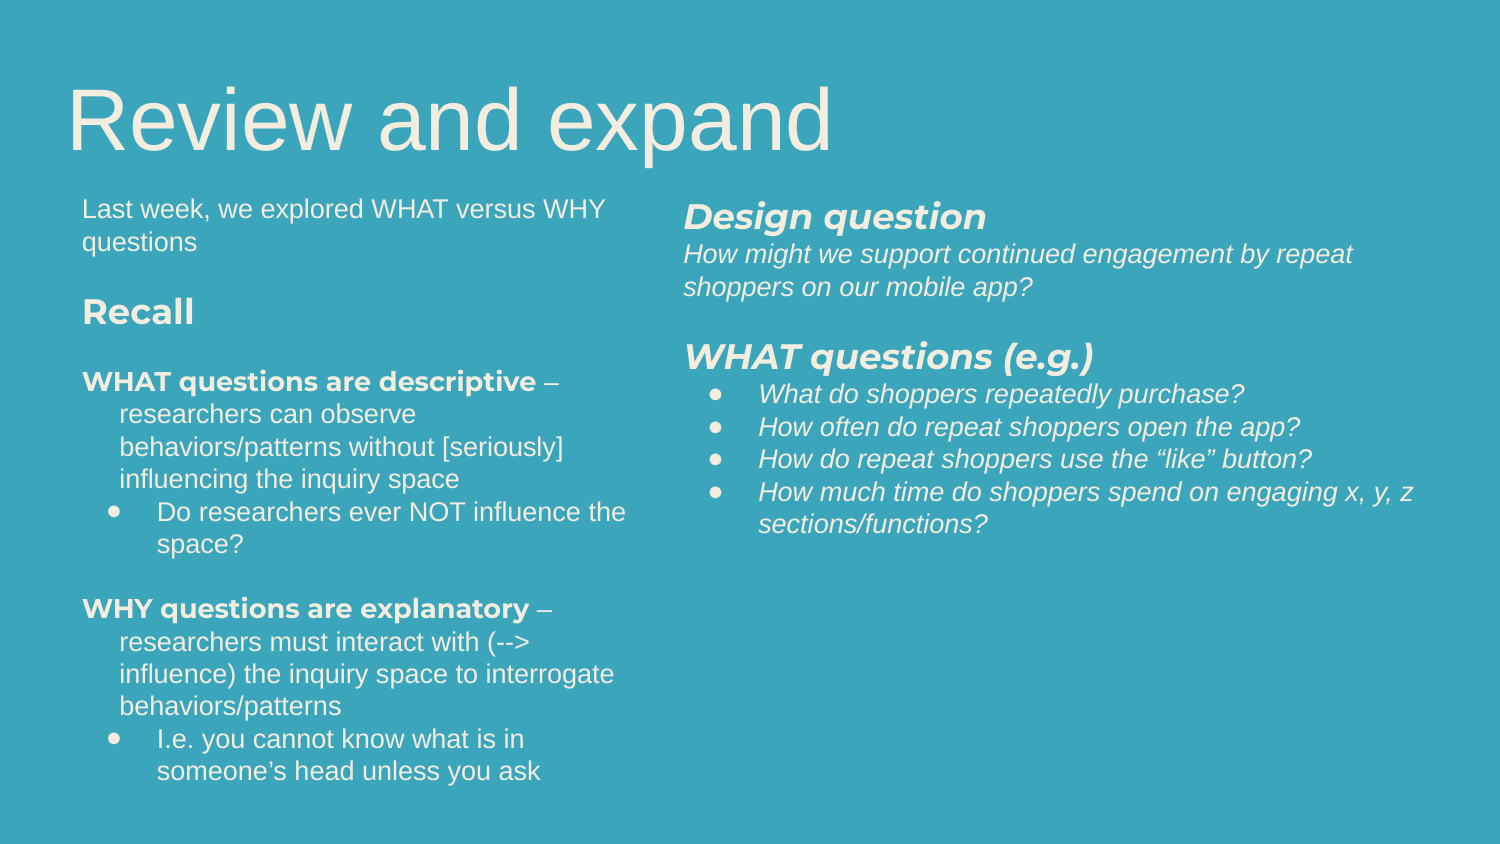

# Review and expand
Last week, we explored WHAT versus WHY questions

Recall

WHAT questions are descriptive – researchers can observe behaviors/patterns without [seriously] influencing the inquiry space
Do researchers ever NOT influence the space?

WHY questions are explanatory – researchers must interact with (--> influence) the inquiry space to interrogate behaviors/patterns
I.e. you cannot know what is in someone’s head unless you ask
Design question
How might we support continued engagement by repeat shoppers on our mobile app?

WHAT questions (e.g.)
What do shoppers repeatedly purchase?
How often do repeat shoppers open the app?
How do repeat shoppers use the “like” button?
How much time do shoppers spend on engaging x, y, z sections/functions?